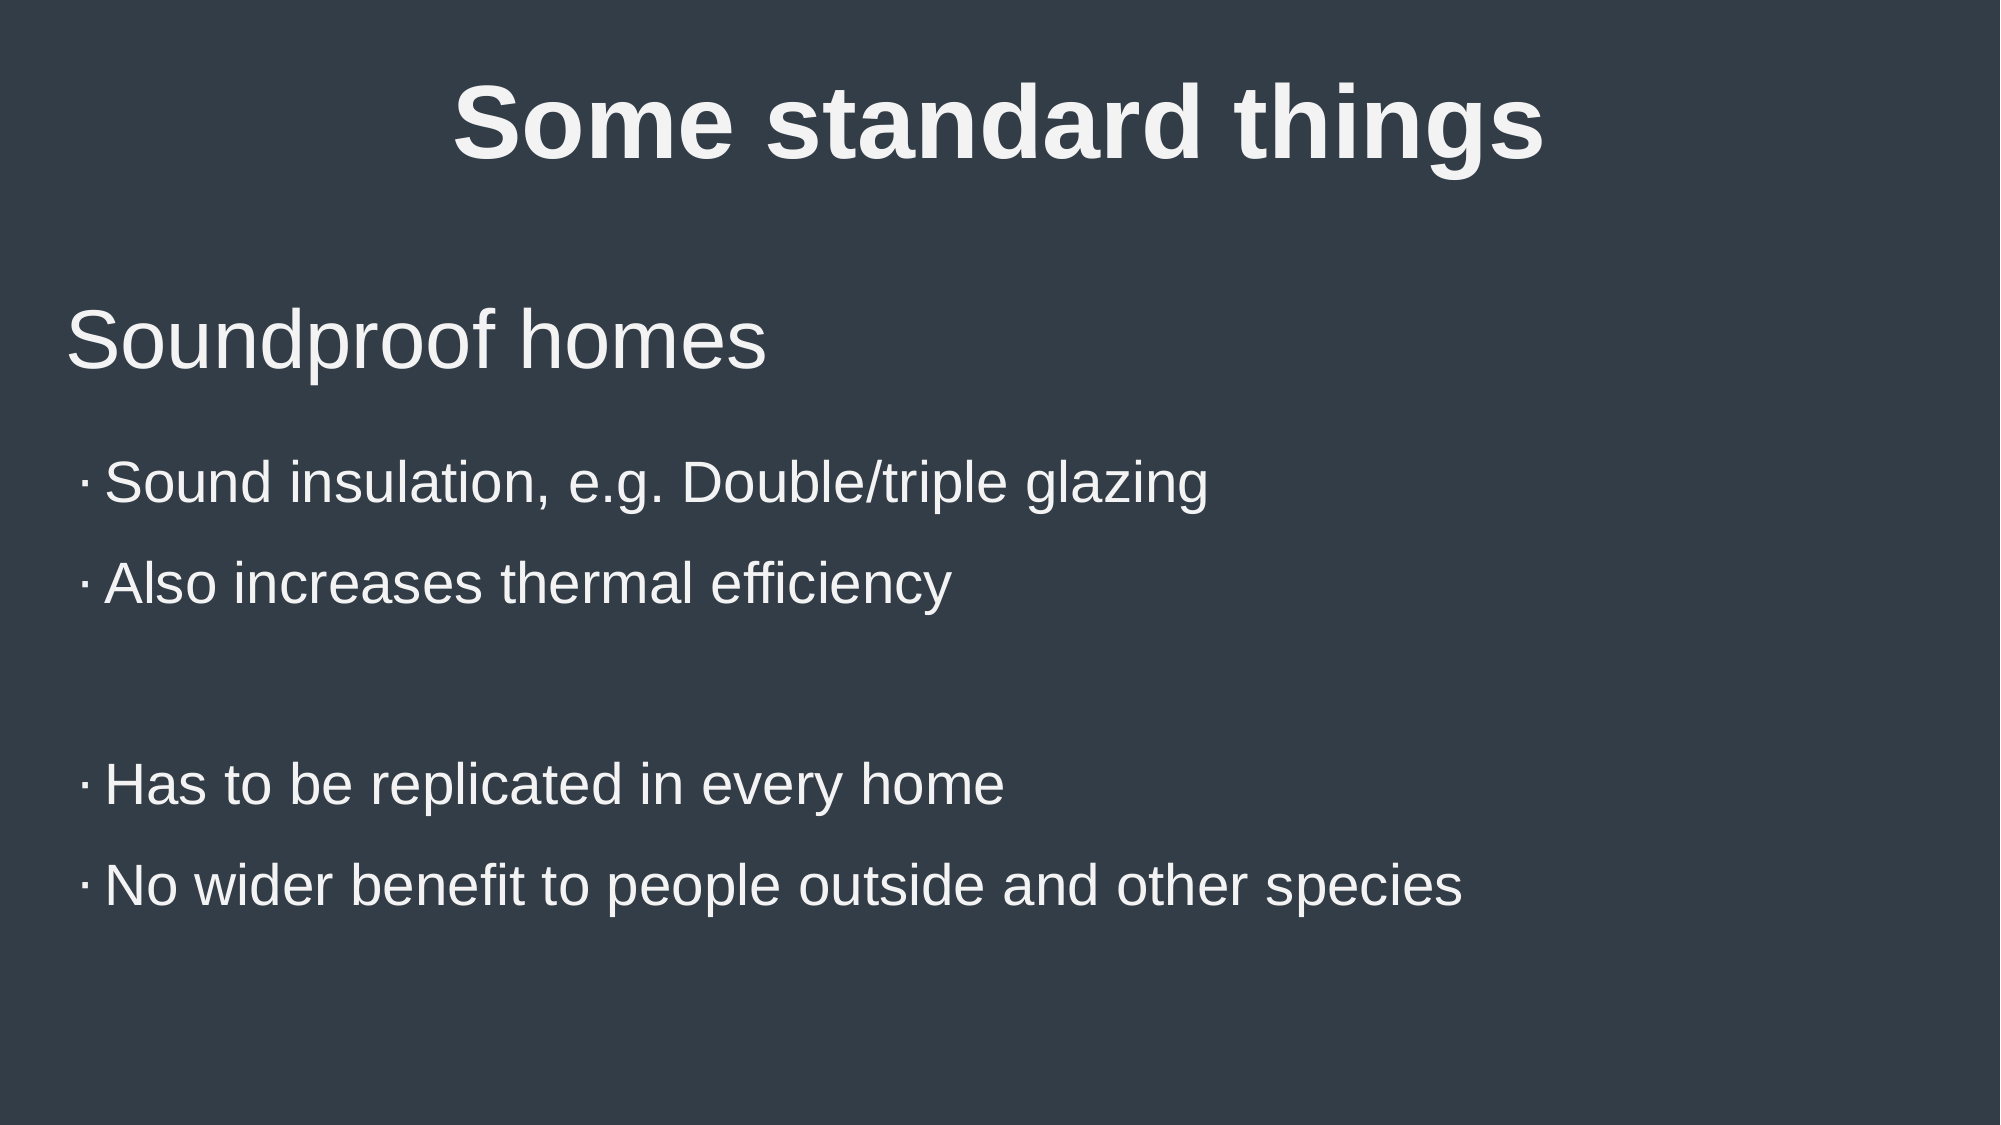

# Some standard things
Soundproof homes
Sound insulation, e.g. Double/triple glazing
Also increases thermal efficiency

Has to be replicated in every home
No wider benefit to people outside and other species